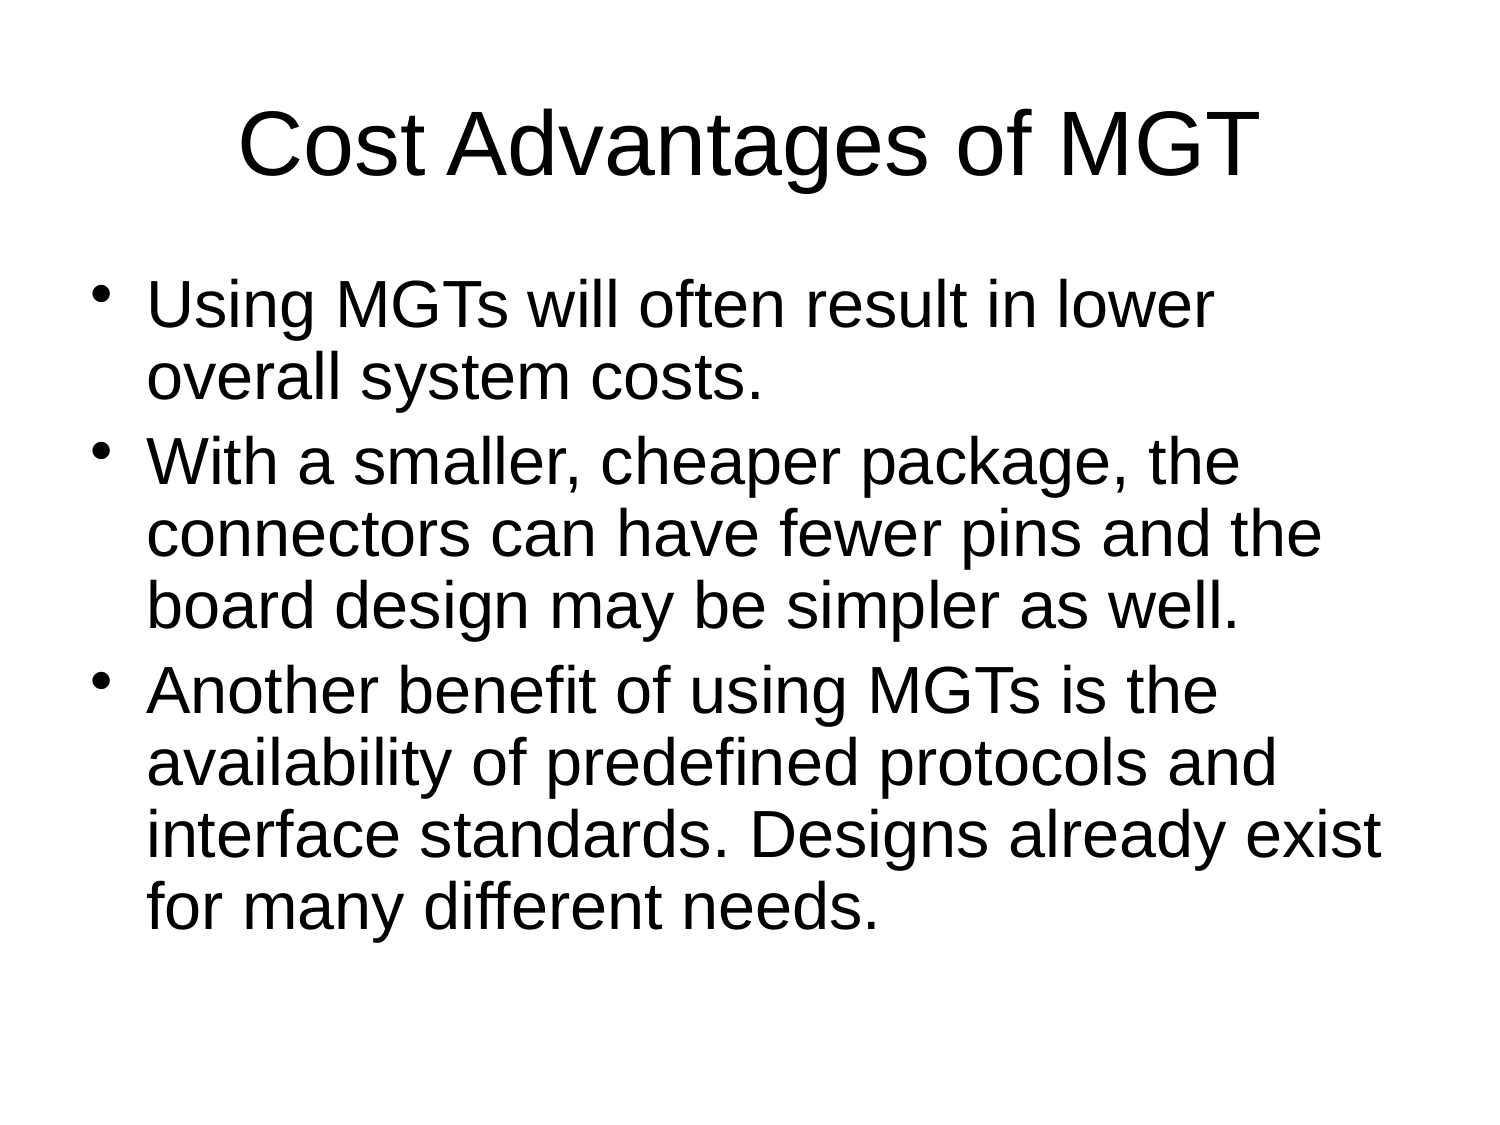

# Cost Advantages of MGT
Using MGTs will often result in lower overall system costs.
With a smaller, cheaper package, the connectors can have fewer pins and the board design may be simpler as well.
Another benefit of using MGTs is the availability of predefined protocols and interface standards. Designs already exist for many different needs.